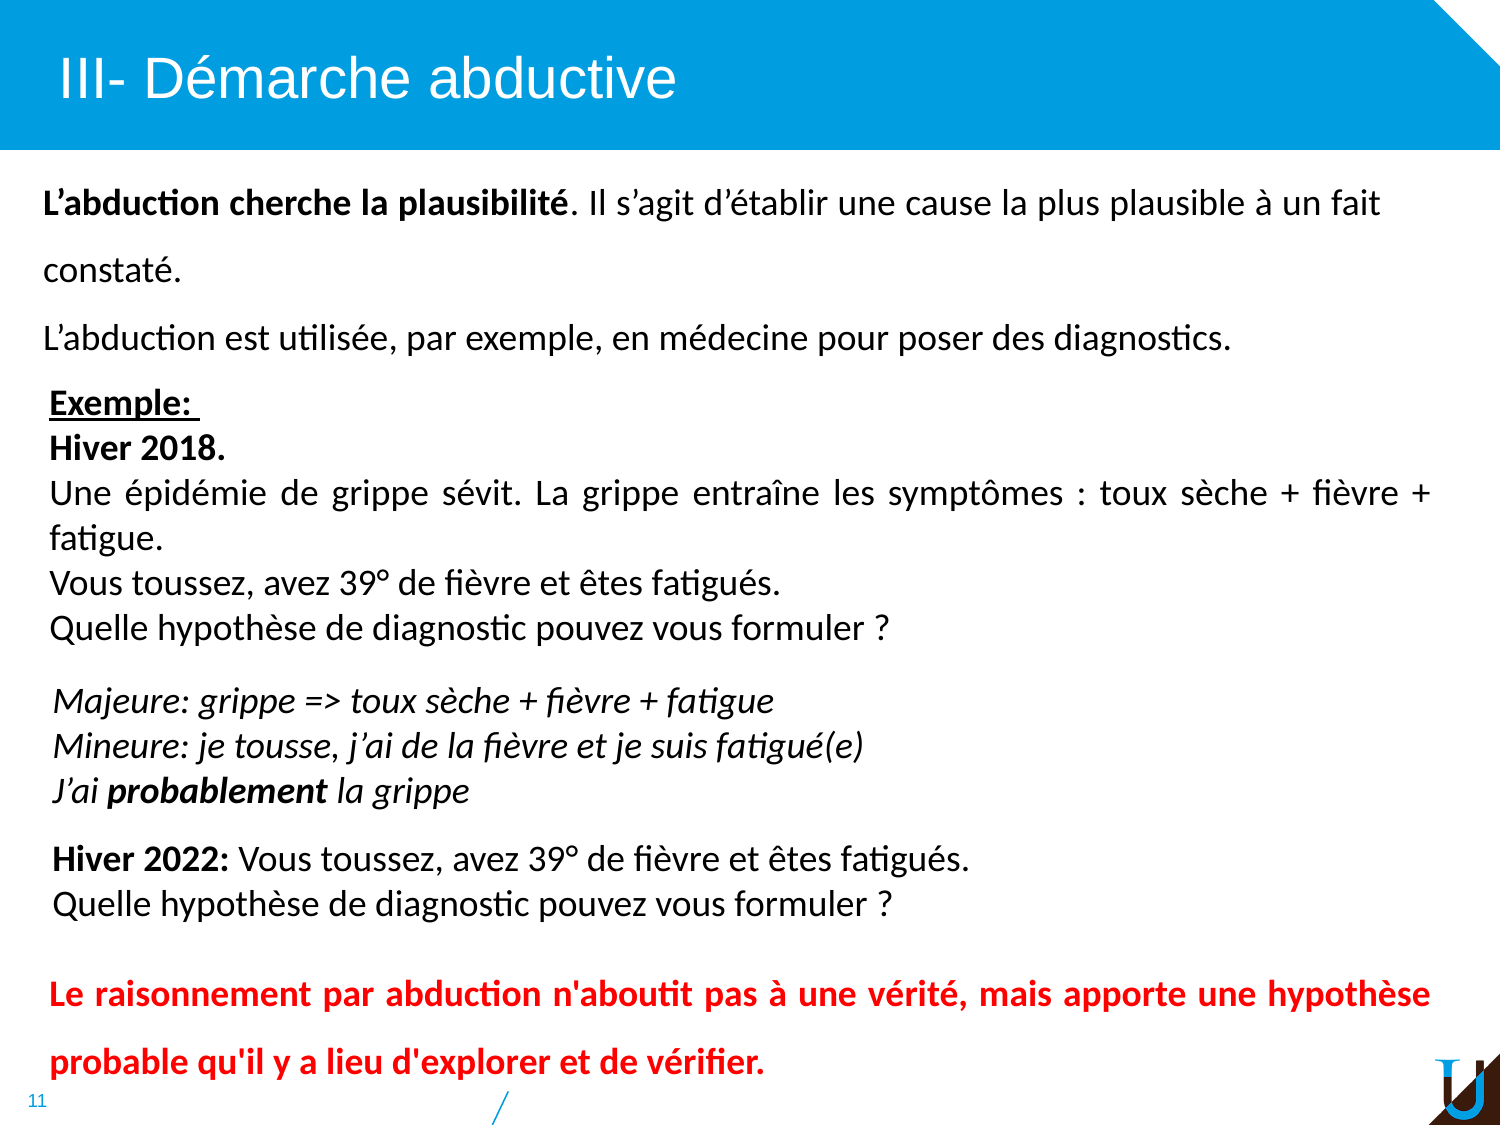

# III- Démarche abductive
L’abduction cherche la plausibilité. Il s’agit d’établir une cause la plus plausible à un fait constaté.
L’abduction est utilisée, par exemple, en médecine pour poser des diagnostics.
Exemple:
Hiver 2018.
Une épidémie de grippe sévit. La grippe entraîne les symptômes : toux sèche + fièvre + fatigue.
Vous toussez, avez 39° de fièvre et êtes fatigués.
Quelle hypothèse de diagnostic pouvez vous formuler ?
Majeure: grippe => toux sèche + fièvre + fatigue
Mineure: je tousse, j’ai de la fièvre et je suis fatigué(e)
J’ai probablement la grippe
Hiver 2022: Vous toussez, avez 39° de fièvre et êtes fatigués.
Quelle hypothèse de diagnostic pouvez vous formuler ?
Le raisonnement par abduction n'aboutit pas à une vérité, mais apporte une hypothèse probable qu'il y a lieu d'explorer et de vérifier.
11